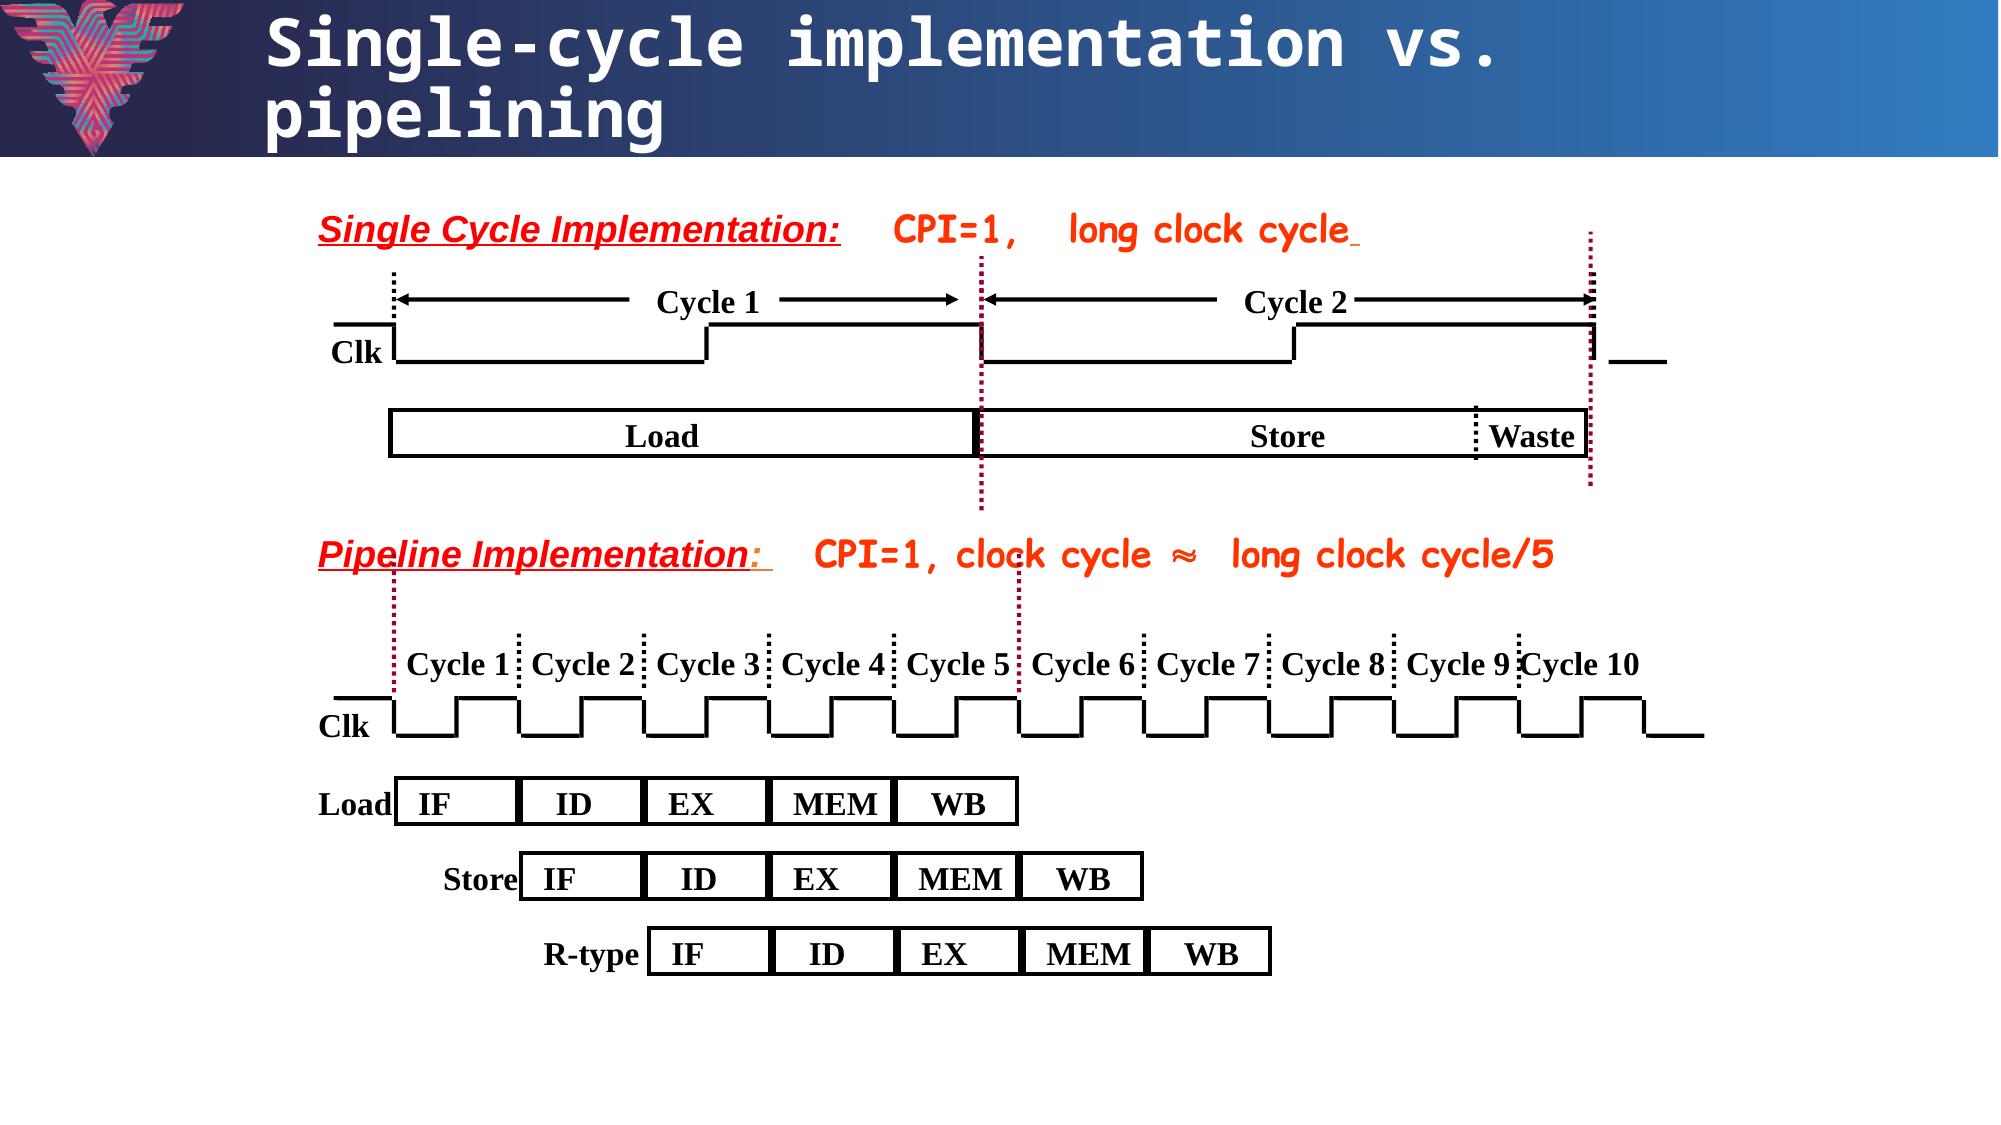

# Single-cycle implementation vs. pipelining
Single Cycle Implementation:     CPI=1,   long clock cycle

Cycle 1
Cycle 2

Clk

Load
Store
Waste

Pipeline Implementation:     CPI=1, clock cycle ≈  long clock cycle/5

Cycle 1
Cycle 2
Cycle 3
Cycle 4
Cycle 5
Cycle 6
Cycle 7
Cycle 8
Cycle 9
Cycle 10

Clk

Load
IF

ID

EX

MEM

WB

Store
IF

ID

EX

MEM

WB

R-type
IF

ID

EX

MEM

WB